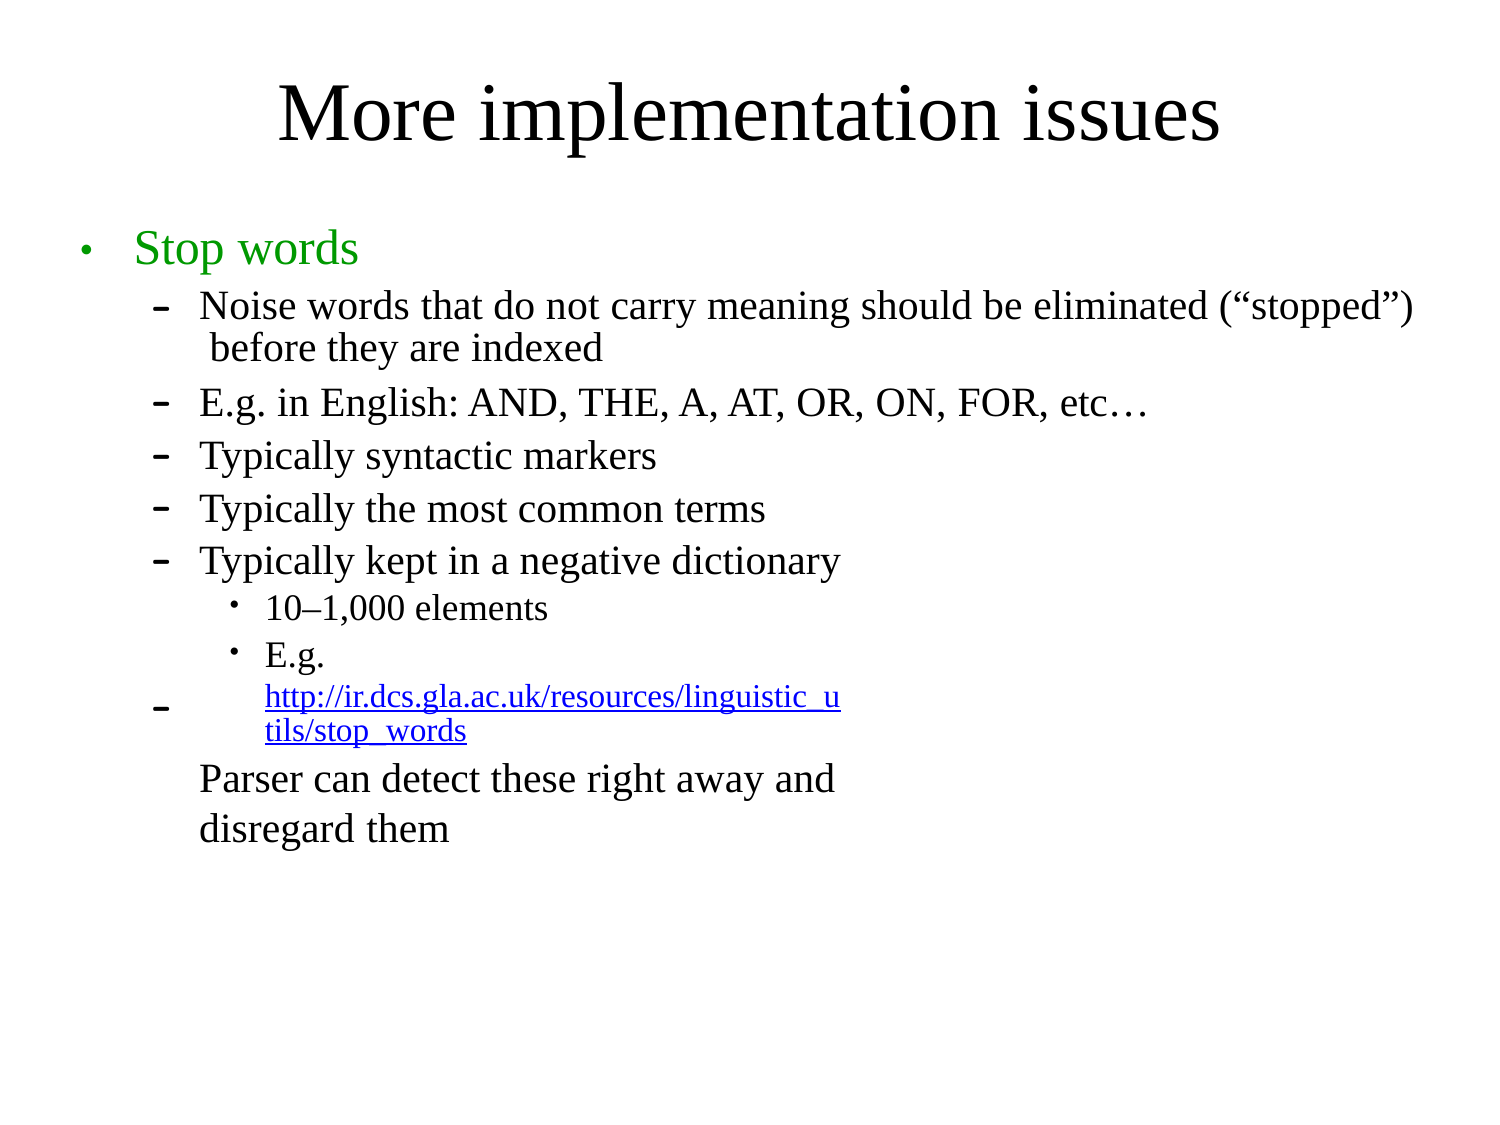

# More implementation issues
Stop words
•
Noise words that do not carry meaning should be eliminated (“stopped”)  before they are indexed
E.g. in English: AND, THE, A, AT, OR, ON, FOR, etc…  Typically syntactic markers
Typically the most common terms  Typically kept in a negative dictionary
10–1,000 elements
E.g. http://ir.dcs.gla.ac.uk/resources/linguistic_utils/stop_words
Parser can detect these right away and disregard them
–
–
–
–
–
–